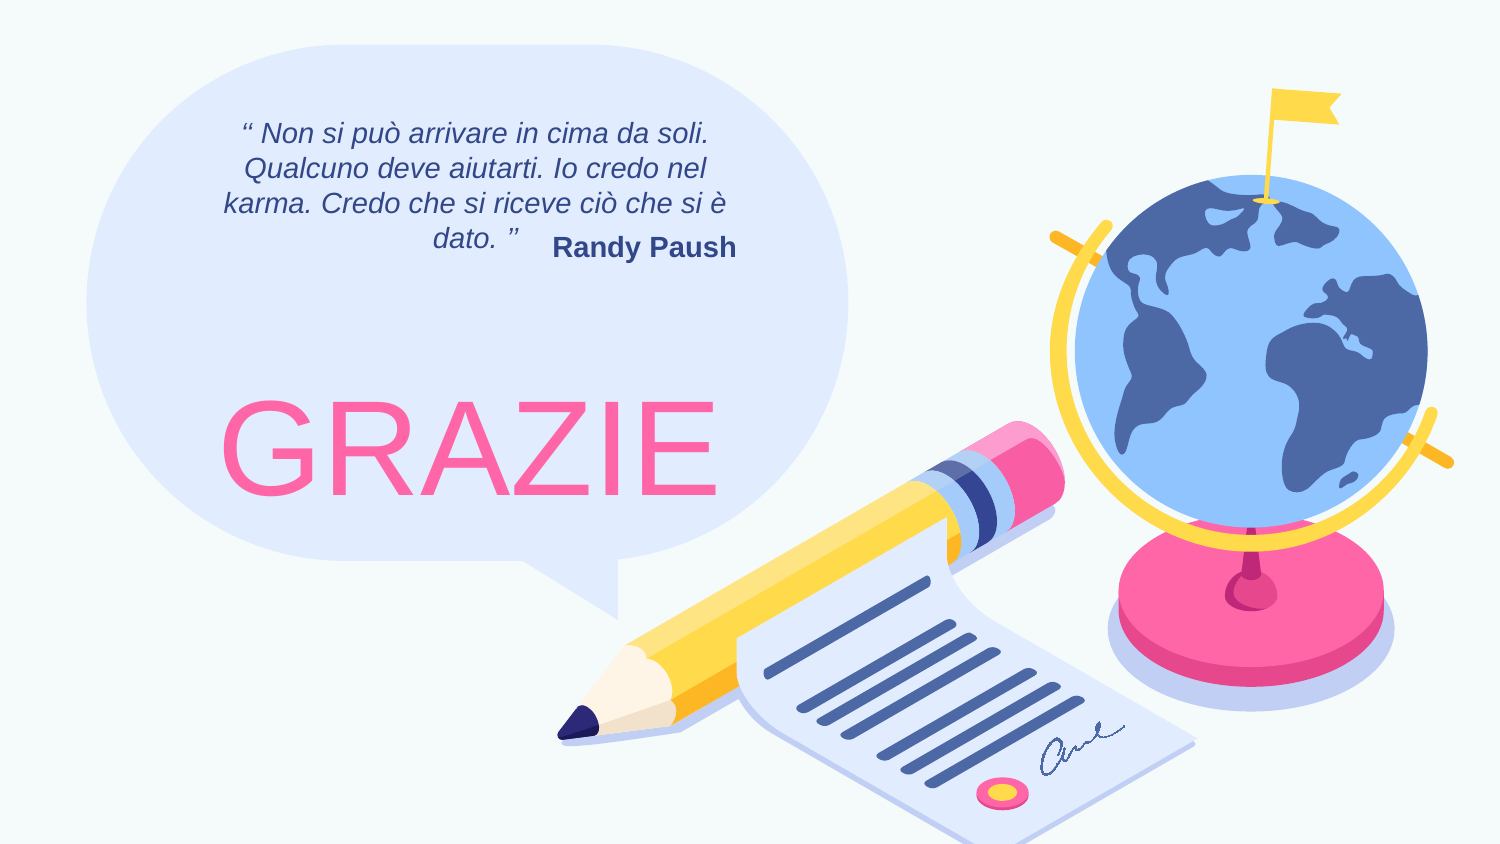

‘‘ Non si può arrivare in cima da soli. Qualcuno deve aiutarti. Io credo nel karma. Credo che si riceve ciò che si è dato. ’’

Randy Paush
# GRAZIE